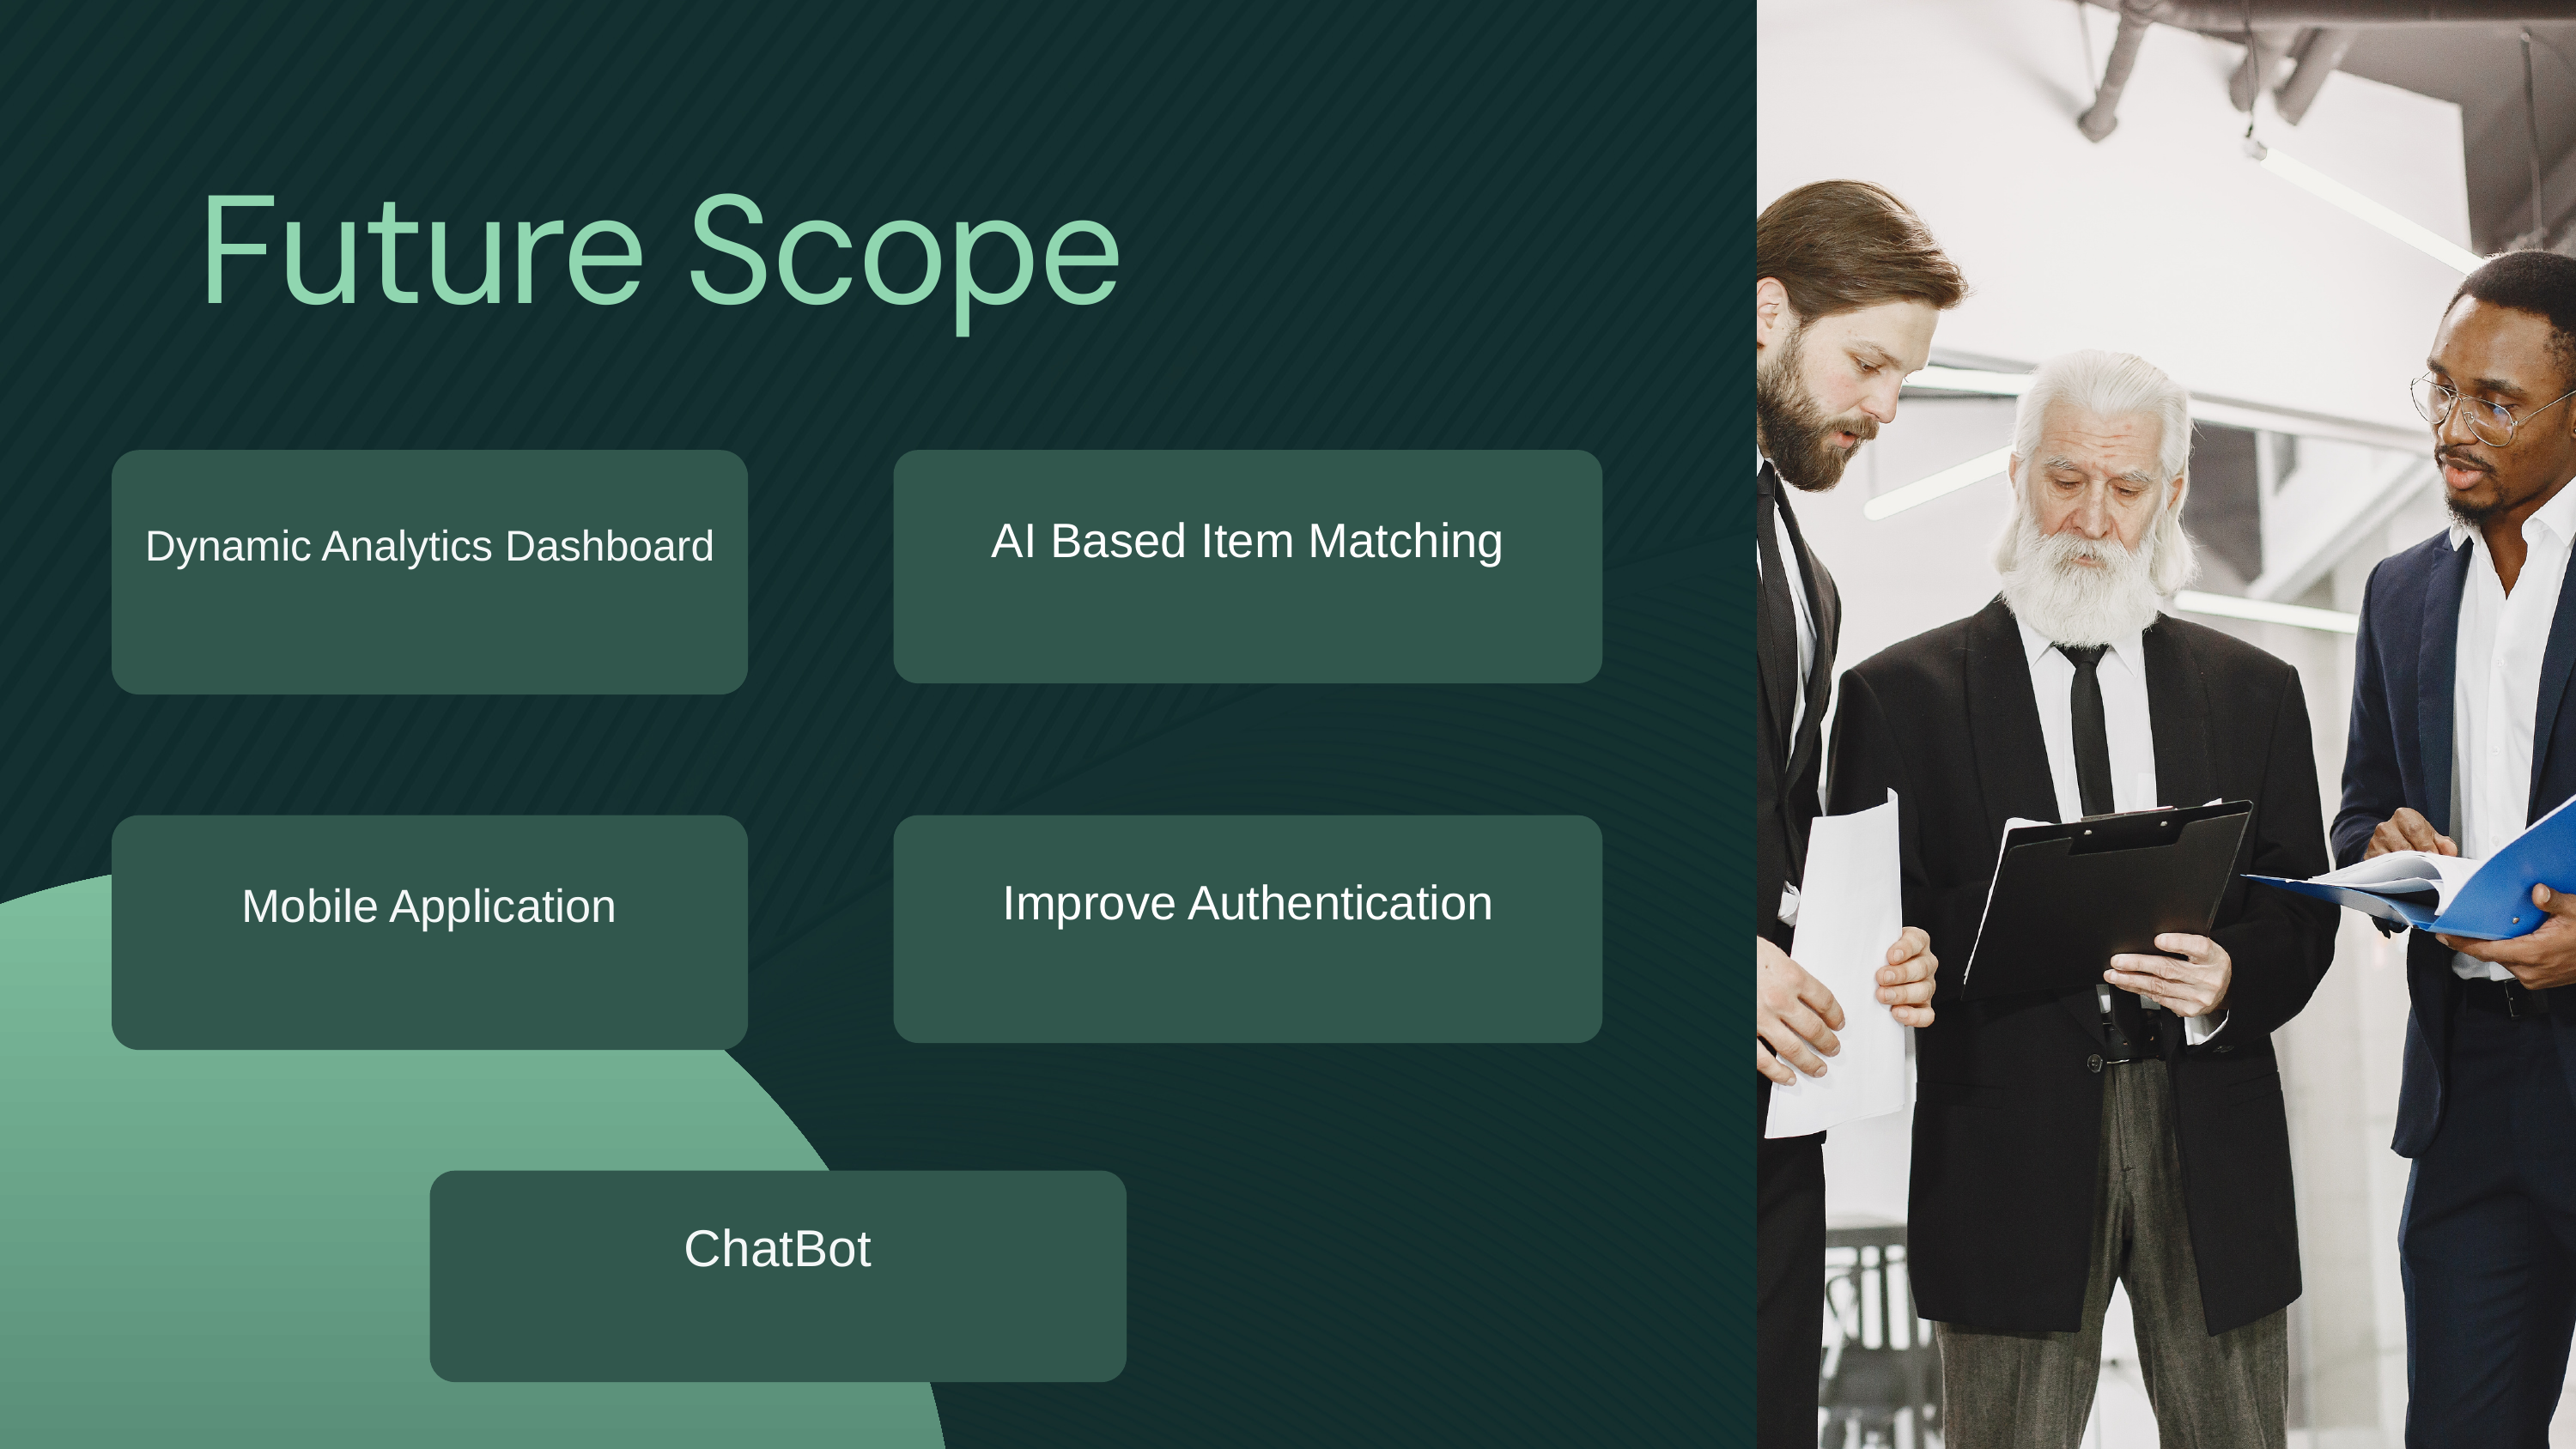

Future Scope

Dynamic Analytics Dashboard

AI Based Item Matching

Mobile Application

Improve Authentication

ChatBot